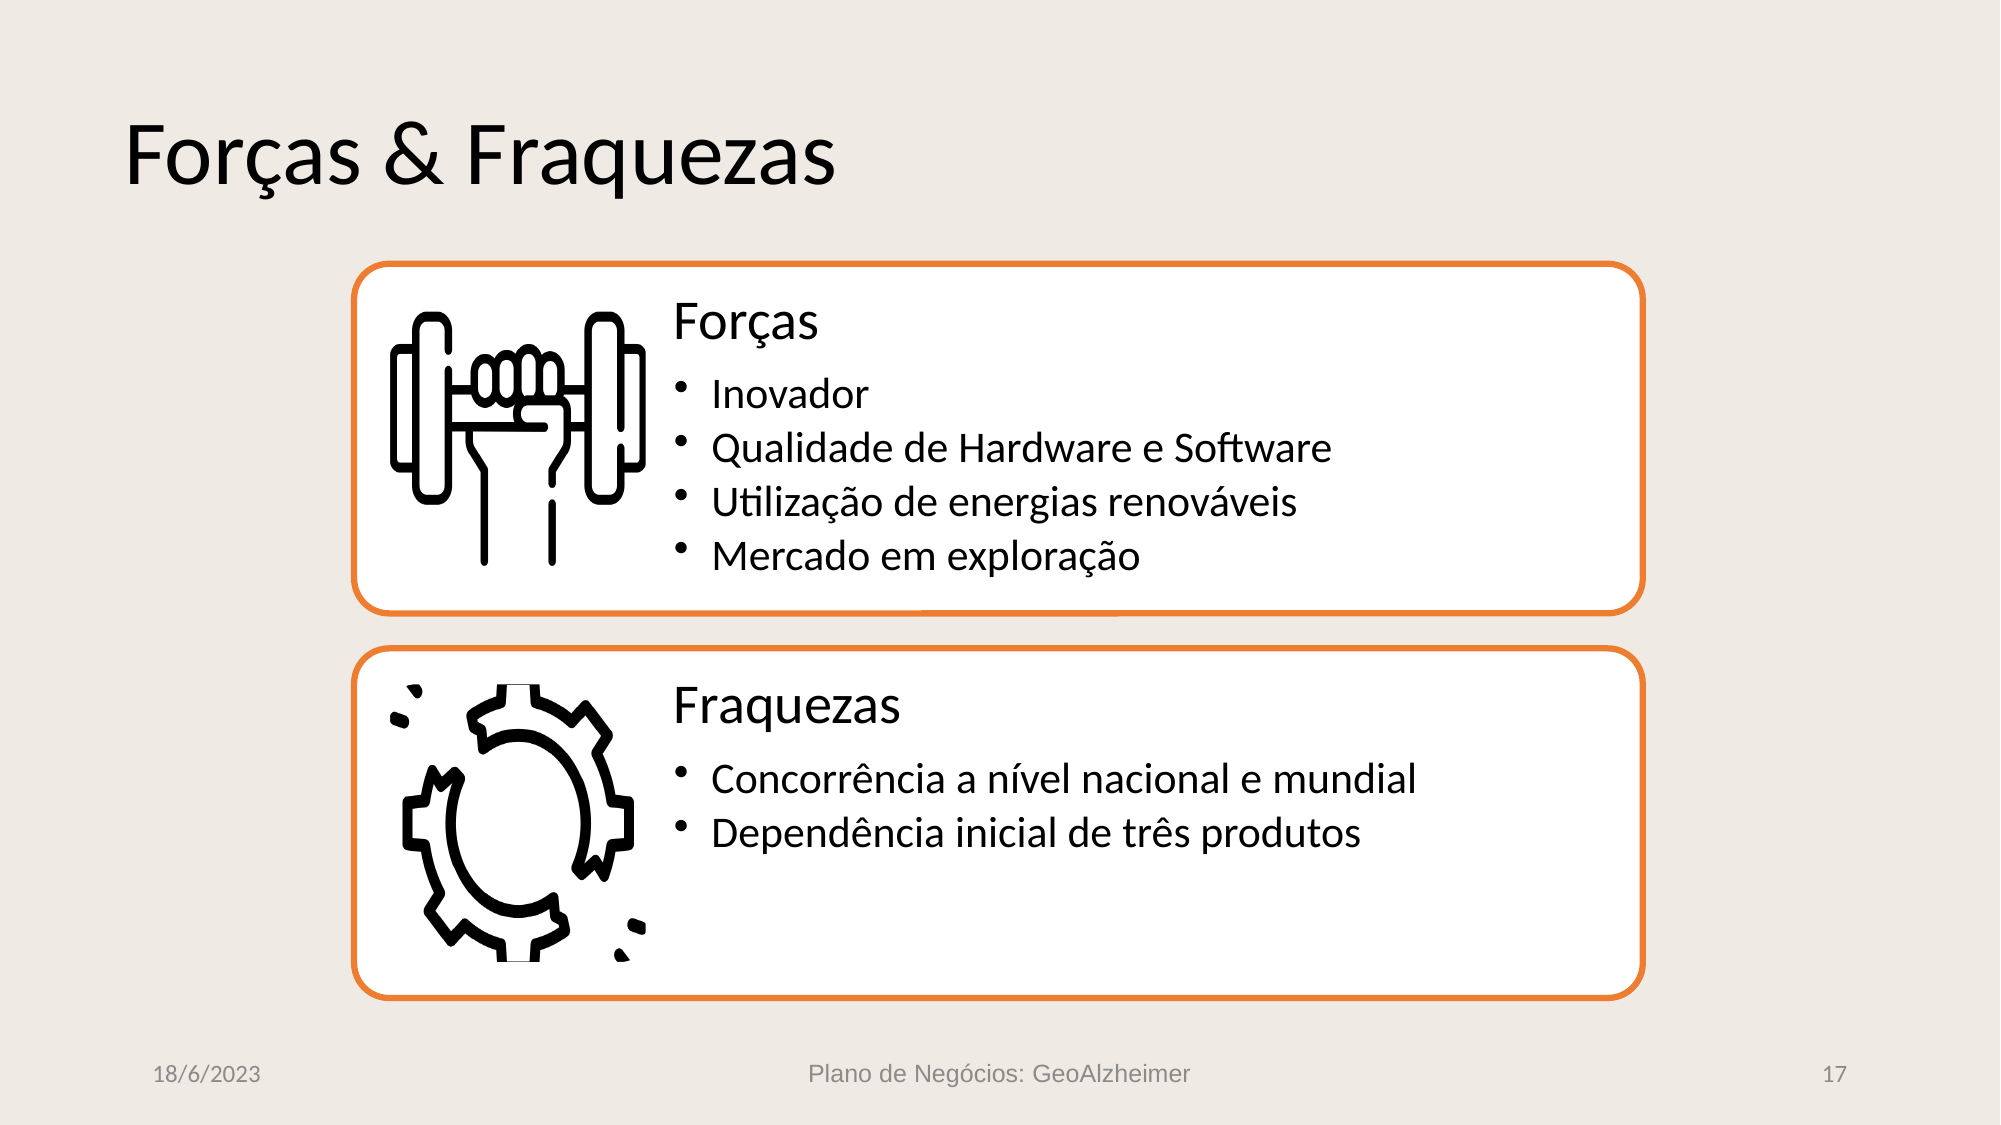

# Forças & Fraquezas
Forças
Inovador
Qualidade de Hardware e Software
Utilização de energias renováveis
Mercado em exploração
Fraquezas
Concorrência a nível nacional e mundial
Dependência inicial de três produtos
18/6/2023
Plano de Negócios: GeoAlzheimer
17